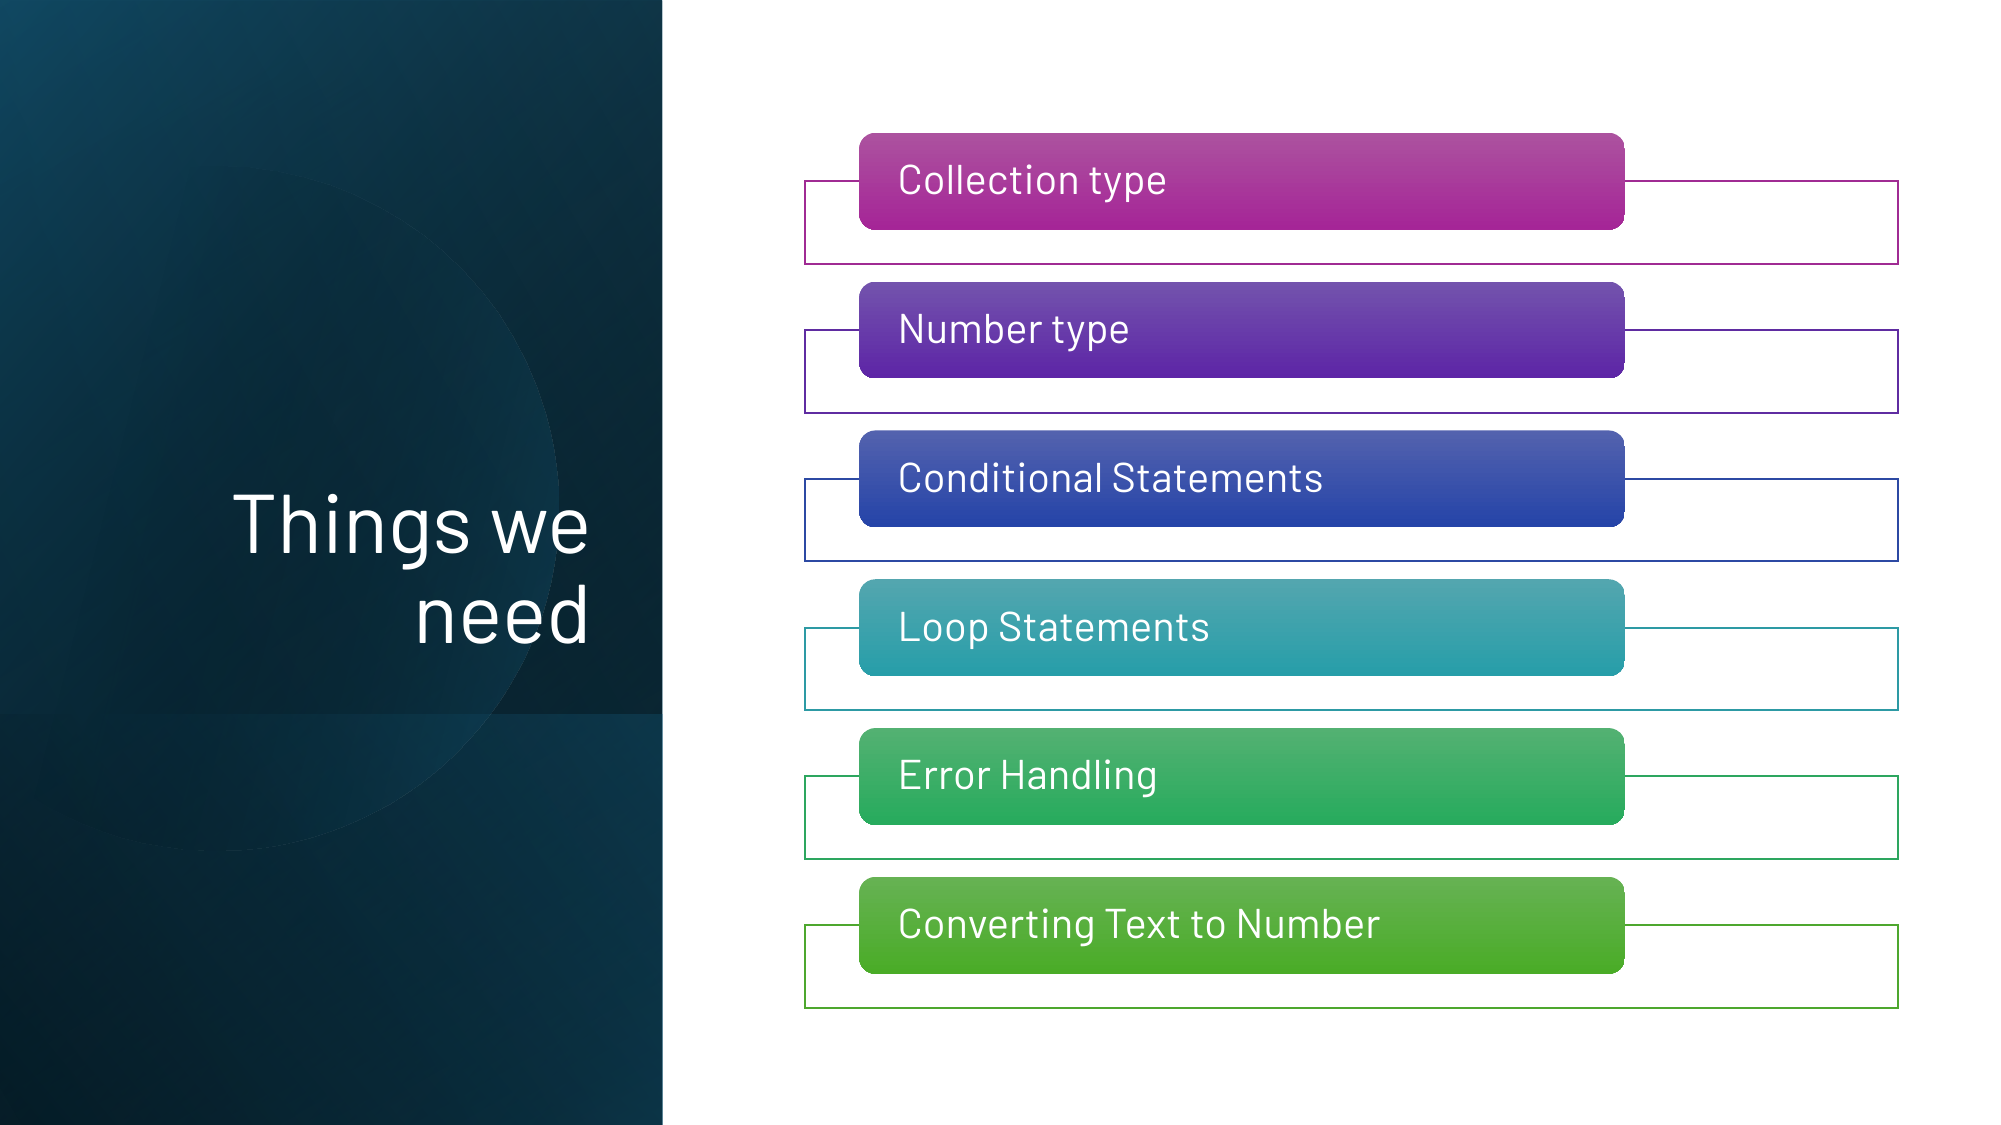

Collection type
Number type
Conditional Statements
Loop Statements
Error Handling
Converting Text to Number

# Things we need